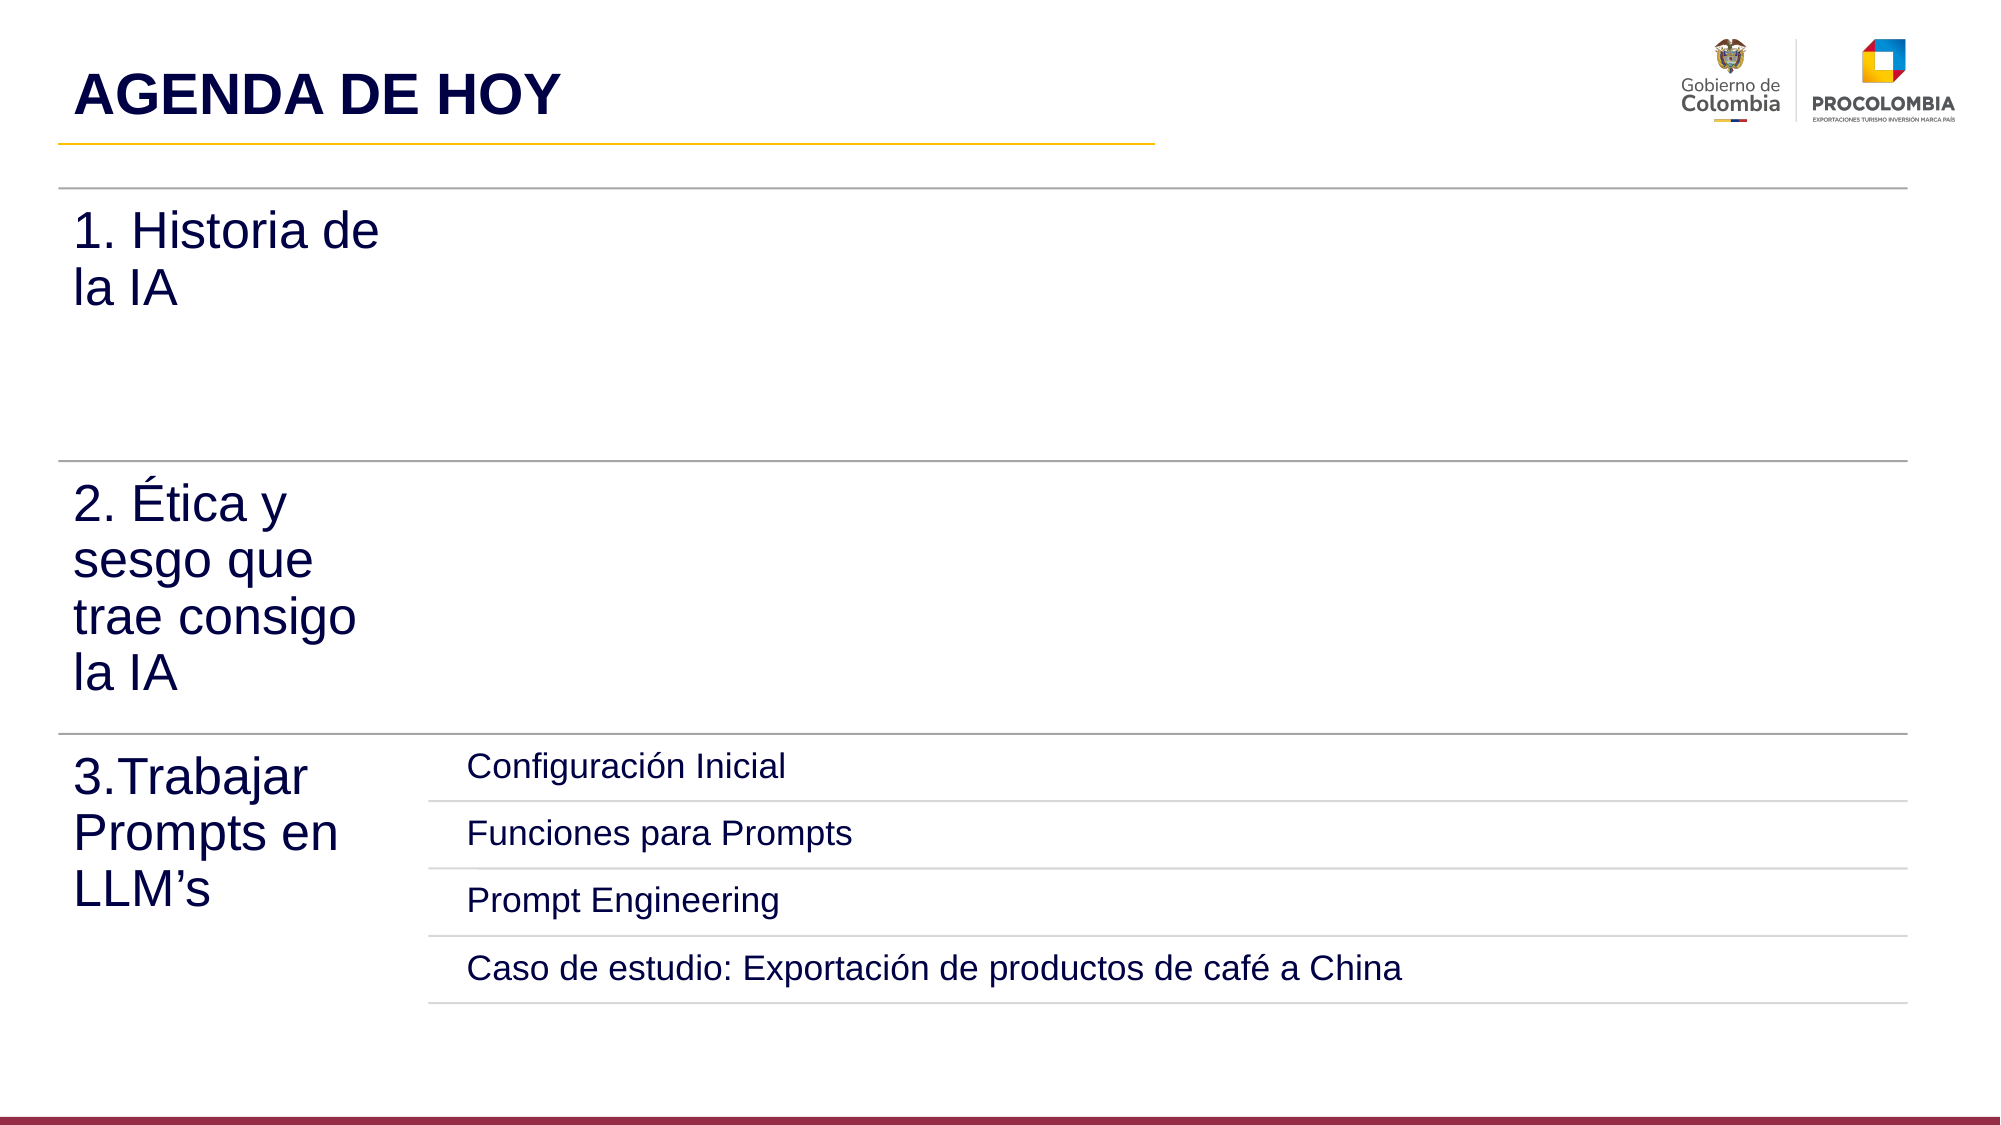

AGENDA DE HOY
1. Historia de la IA
2. Ética y sesgo que trae consigo la IA
3.Trabajar Prompts en LLM’s
Configuración Inicial
Funciones para Prompts
Prompt Engineering
Caso de estudio: Exportación de productos de café a China